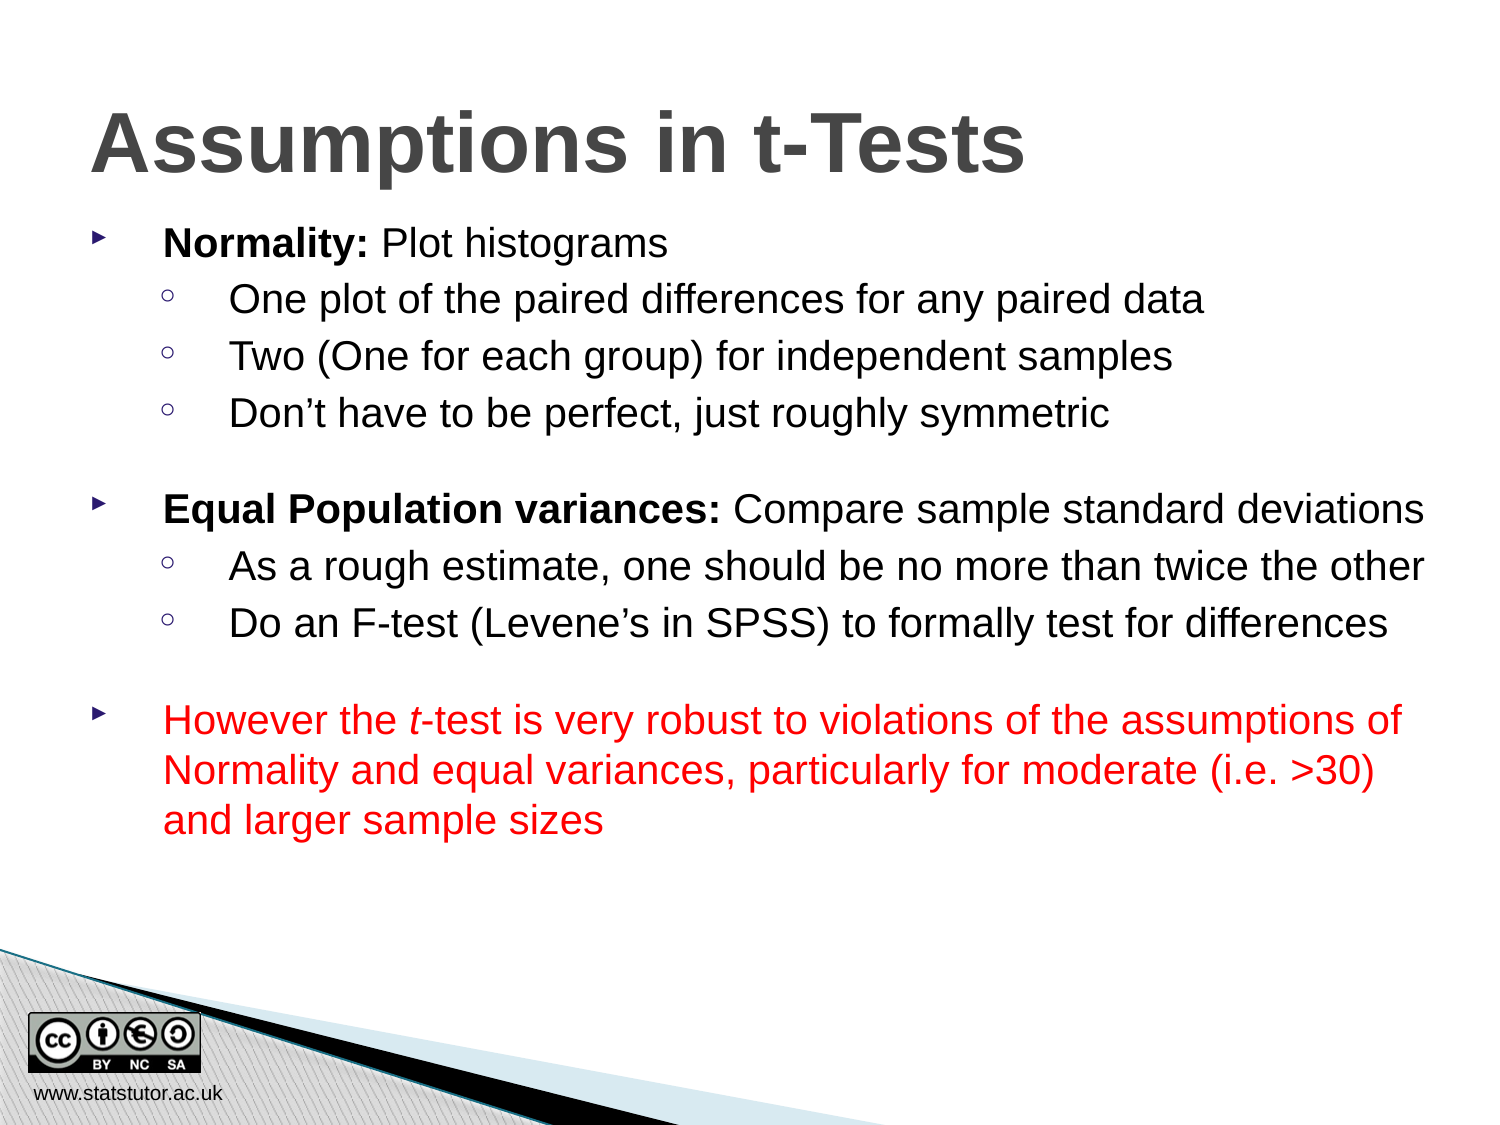

# Assumptions in t-Tests
Normality: Plot histograms
One plot of the paired differences for any paired data
Two (One for each group) for independent samples
Don’t have to be perfect, just roughly symmetric

Equal Population variances: Compare sample standard deviations
As a rough estimate, one should be no more than twice the other
Do an F-test (Levene’s in SPSS) to formally test for differences

However the t-test is very robust to violations of the assumptions of Normality and equal variances, particularly for moderate (i.e. >30) and larger sample sizes
www.statstutor.ac.uk